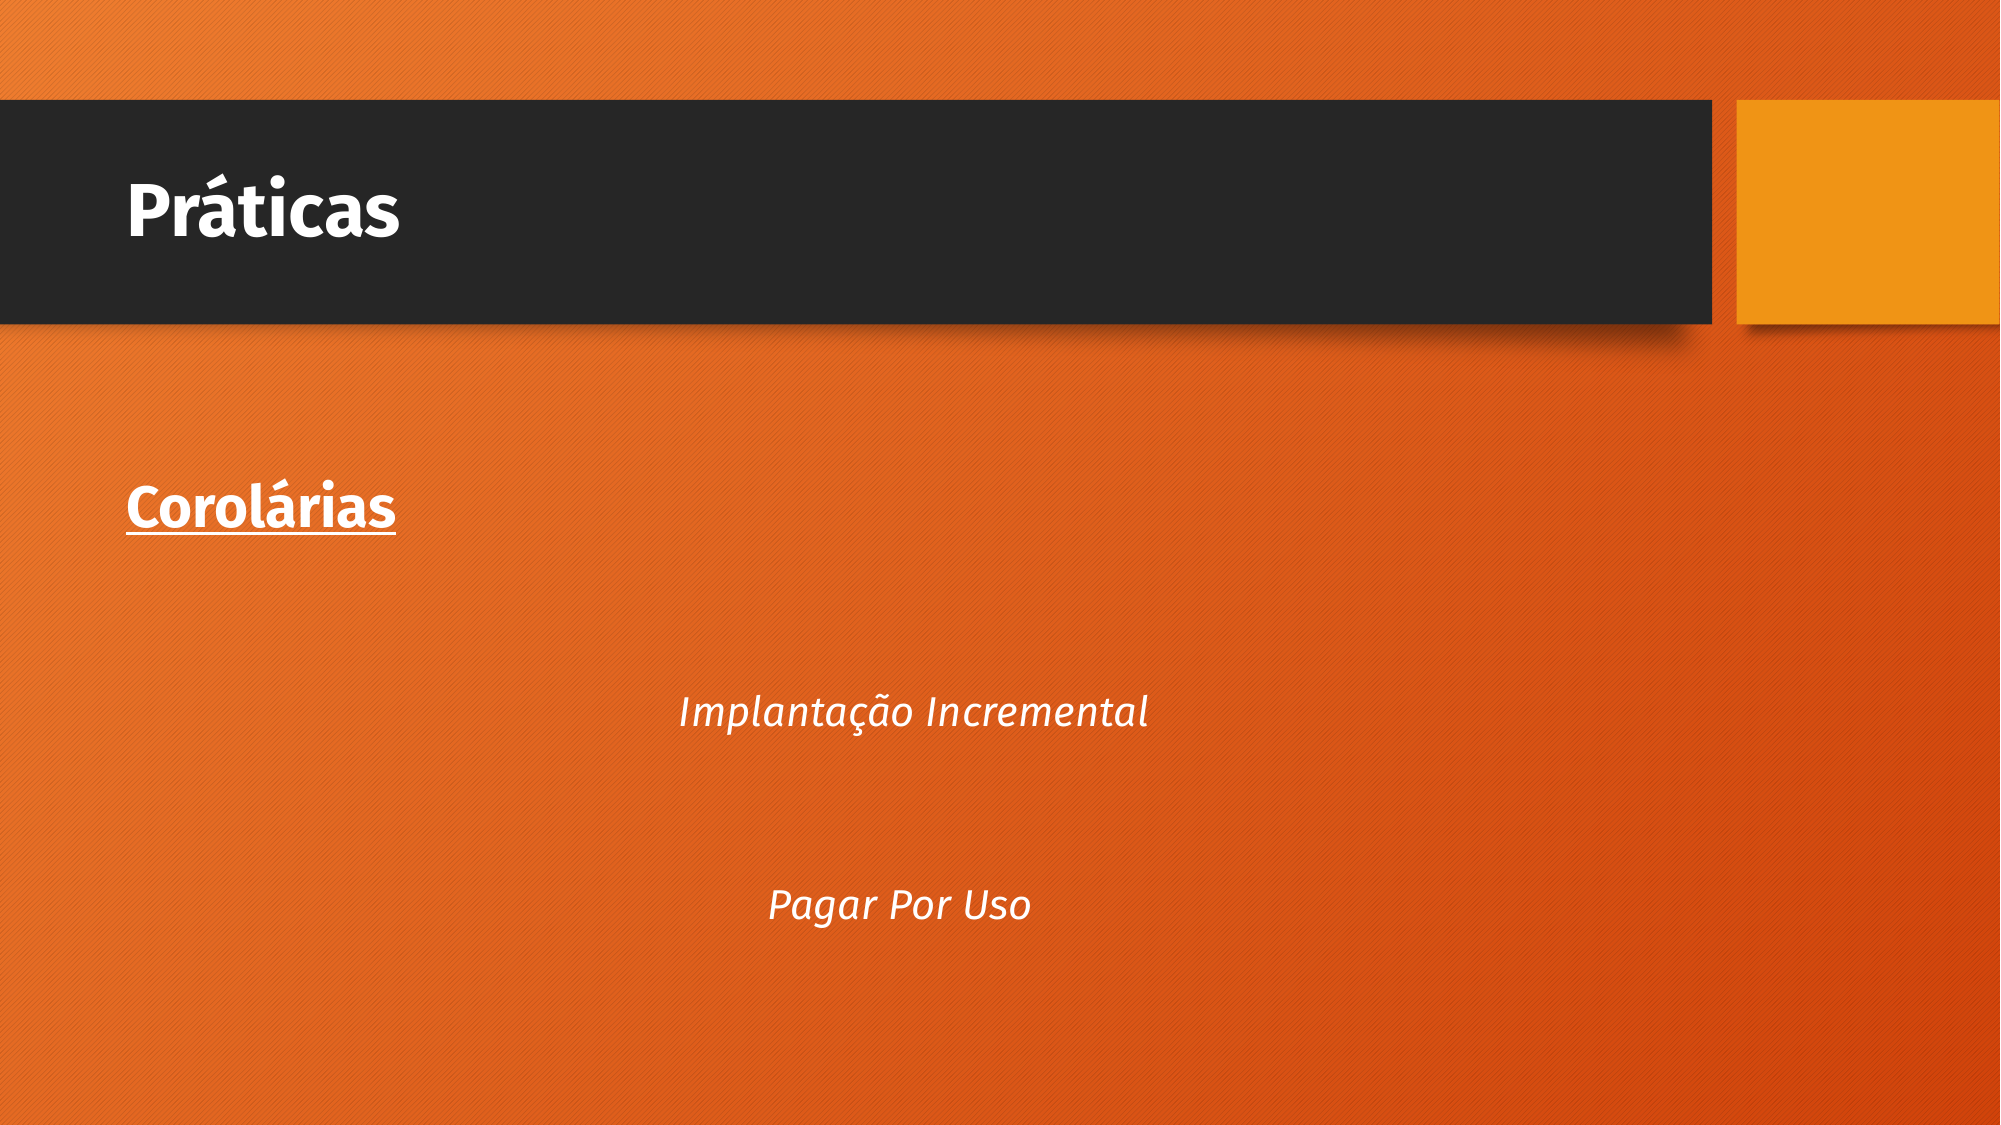

# Práticas
Corolárias
Implantação Incremental
Pagar Por Uso